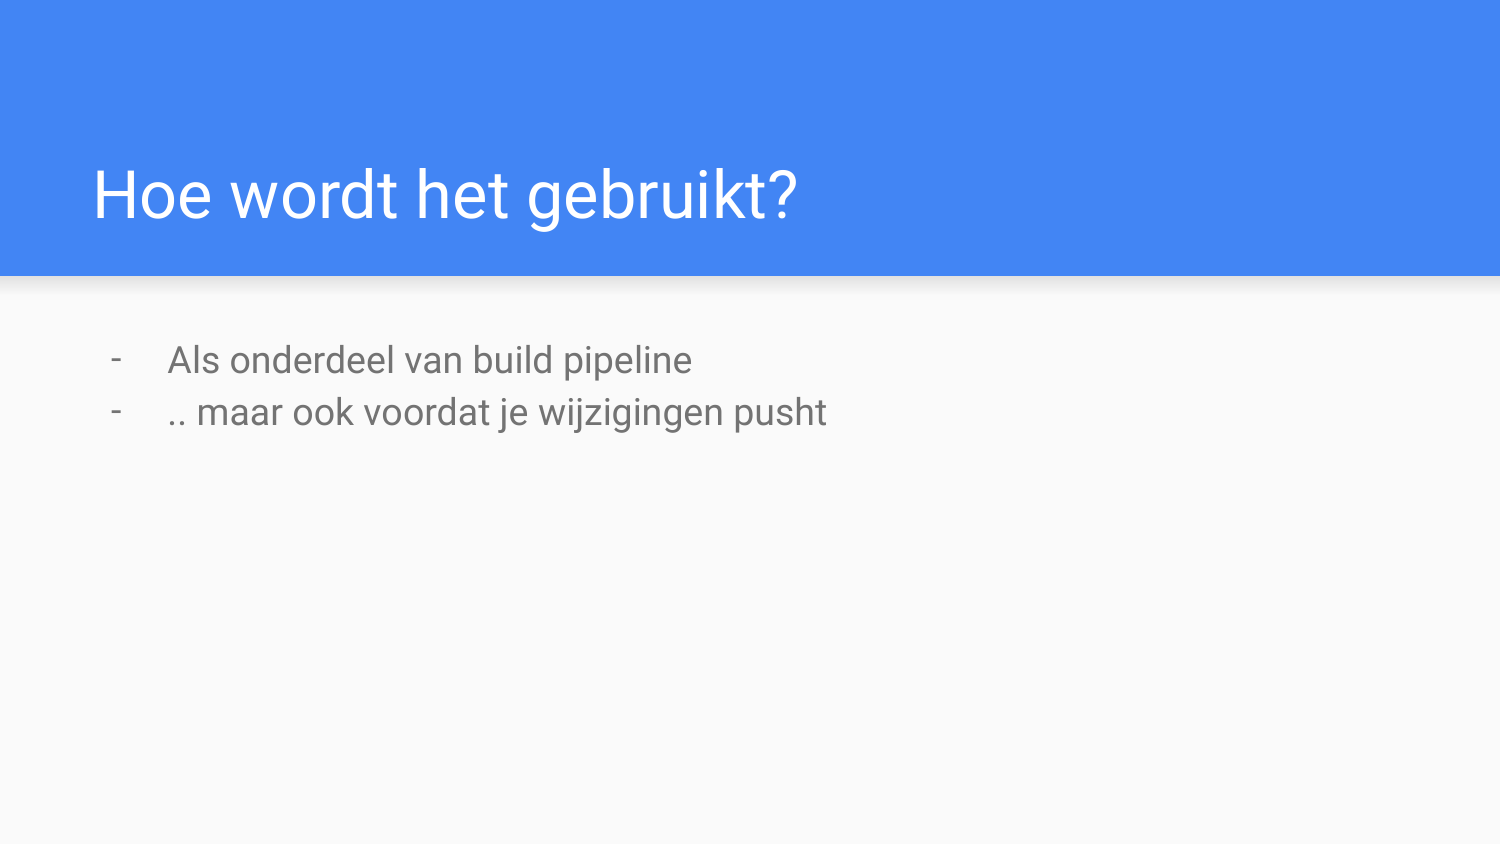

# Hoe wordt het gebruikt?
Als onderdeel van build pipeline
.. maar ook voordat je wijzigingen pusht